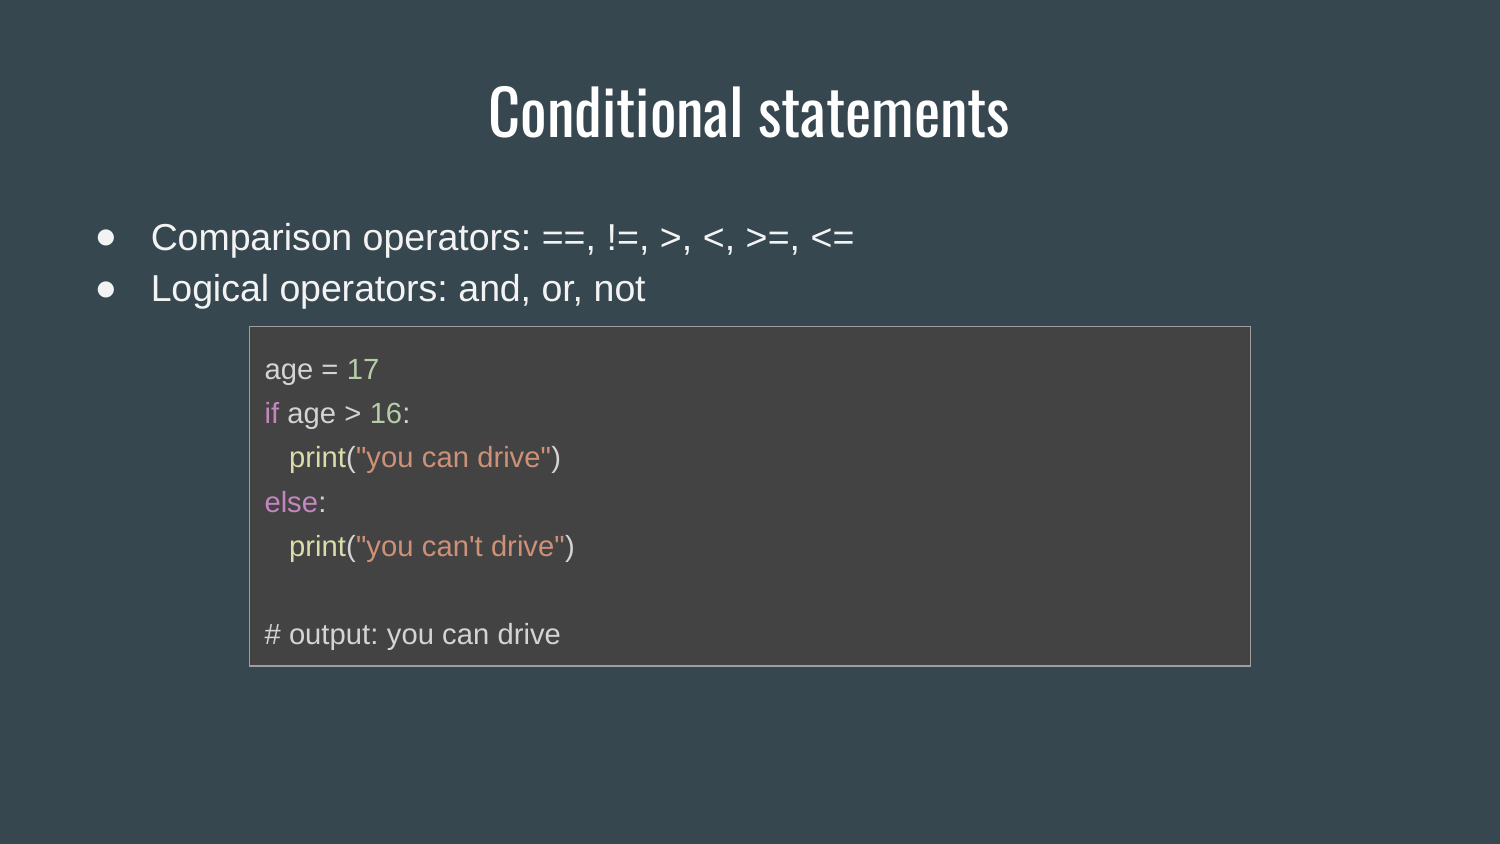

# Conditional statements
Comparison operators: ==, !=, >, <, >=, <=
Logical operators: and, or, not

| age = 17 if age > 16: print("you can drive") else: print("you can't drive") # output: you can drive |
| --- |